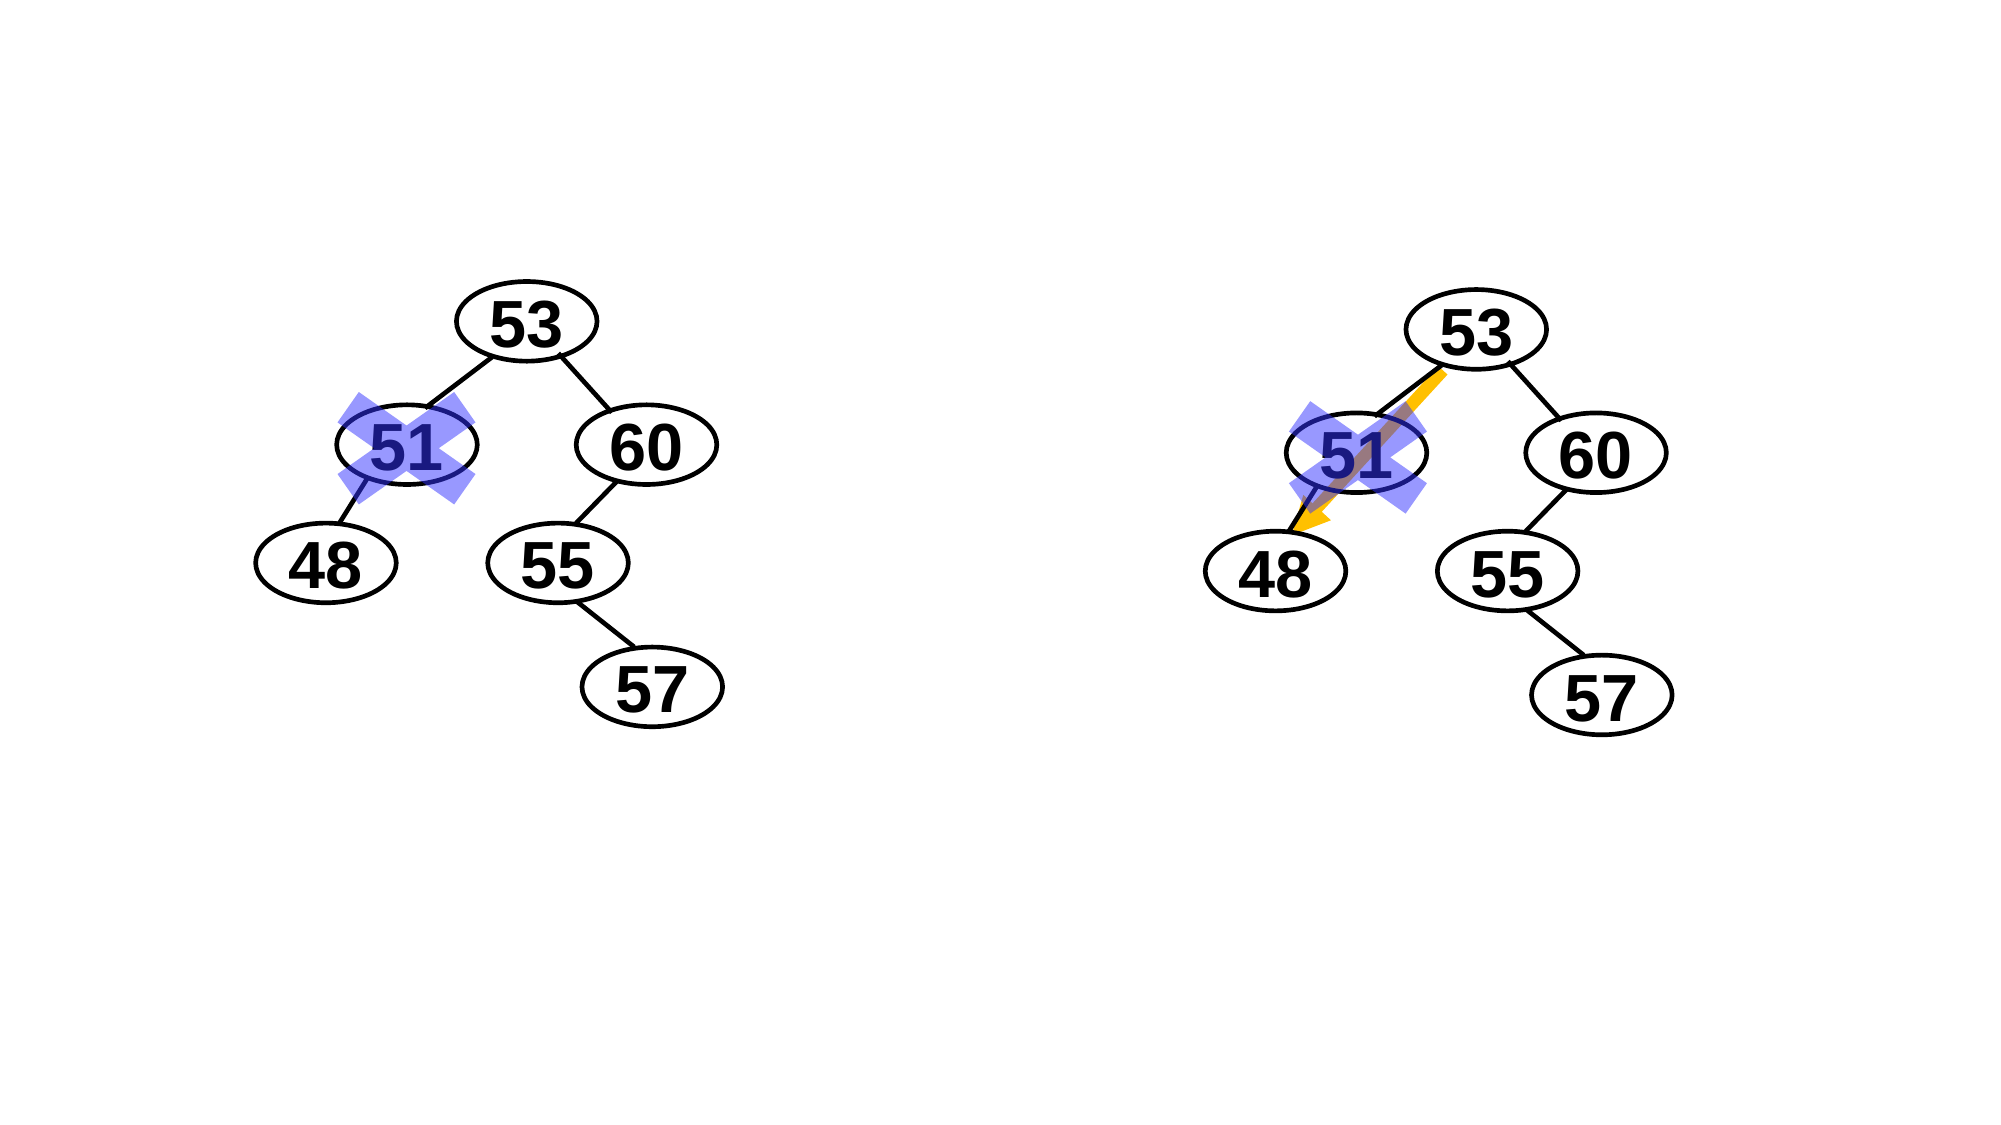

53

53

51
60

51
60

55
48

55

48

57

57